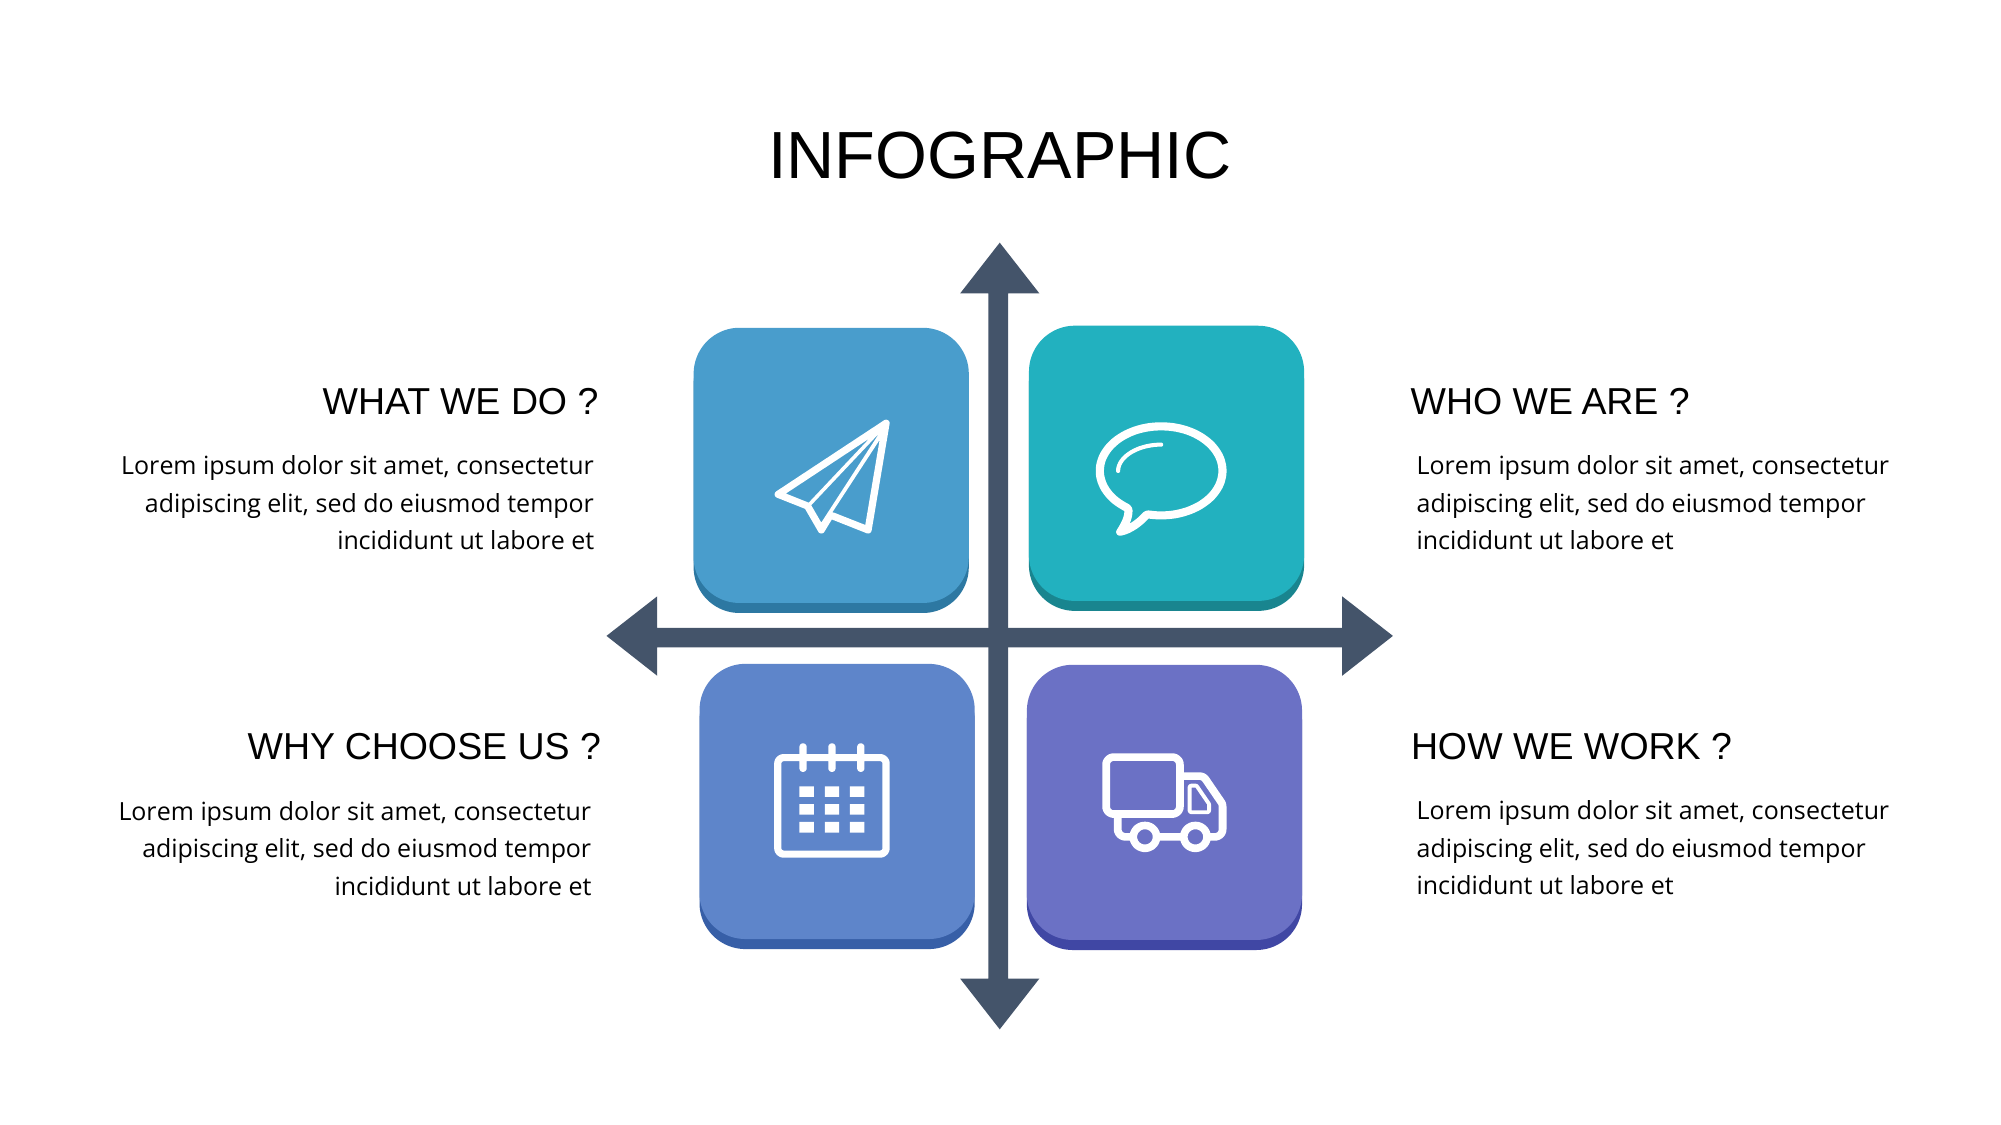

INFOGRAPHIC

WHAT WE DO ?
Lorem ipsum dolor sit amet, consectetur adipiscing elit, sed do eiusmod tempor incididunt ut labore et
WHO WE ARE ?
Lorem ipsum dolor sit amet, consectetur adipiscing elit, sed do eiusmod tempor incididunt ut labore et

HOW WE WORK ?
Lorem ipsum dolor sit amet, consectetur adipiscing elit, sed do eiusmod tempor incididunt ut labore et
WHY CHOOSE US ?
Lorem ipsum dolor sit amet, consectetur adipiscing elit, sed do eiusmod tempor incididunt ut labore et